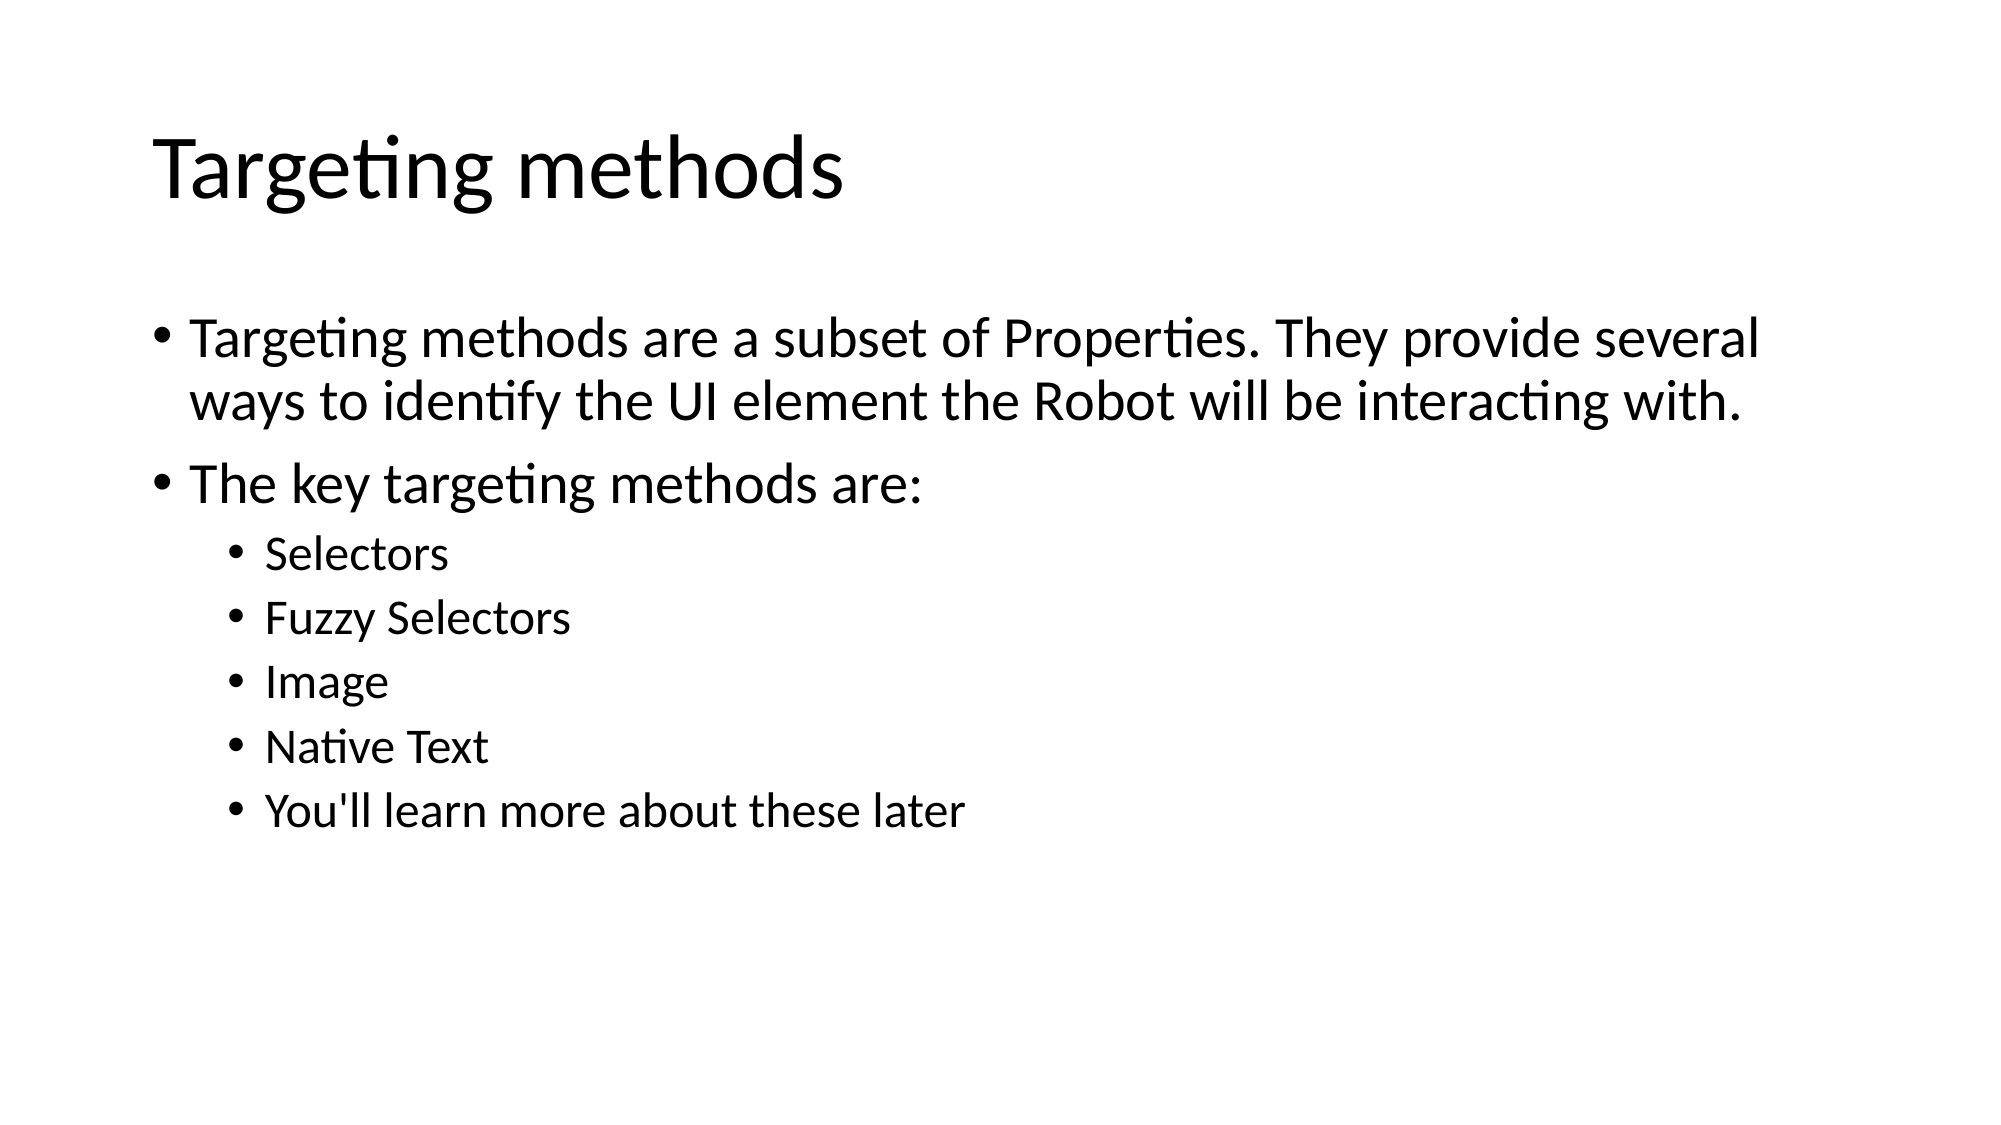

# Targeting methods
Targeting methods are a subset of Properties. They provide several ways to identify the UI element the Robot will be interacting with.
The key targeting methods are:
Selectors
Fuzzy Selectors
Image
Native Text
You'll learn more about these later